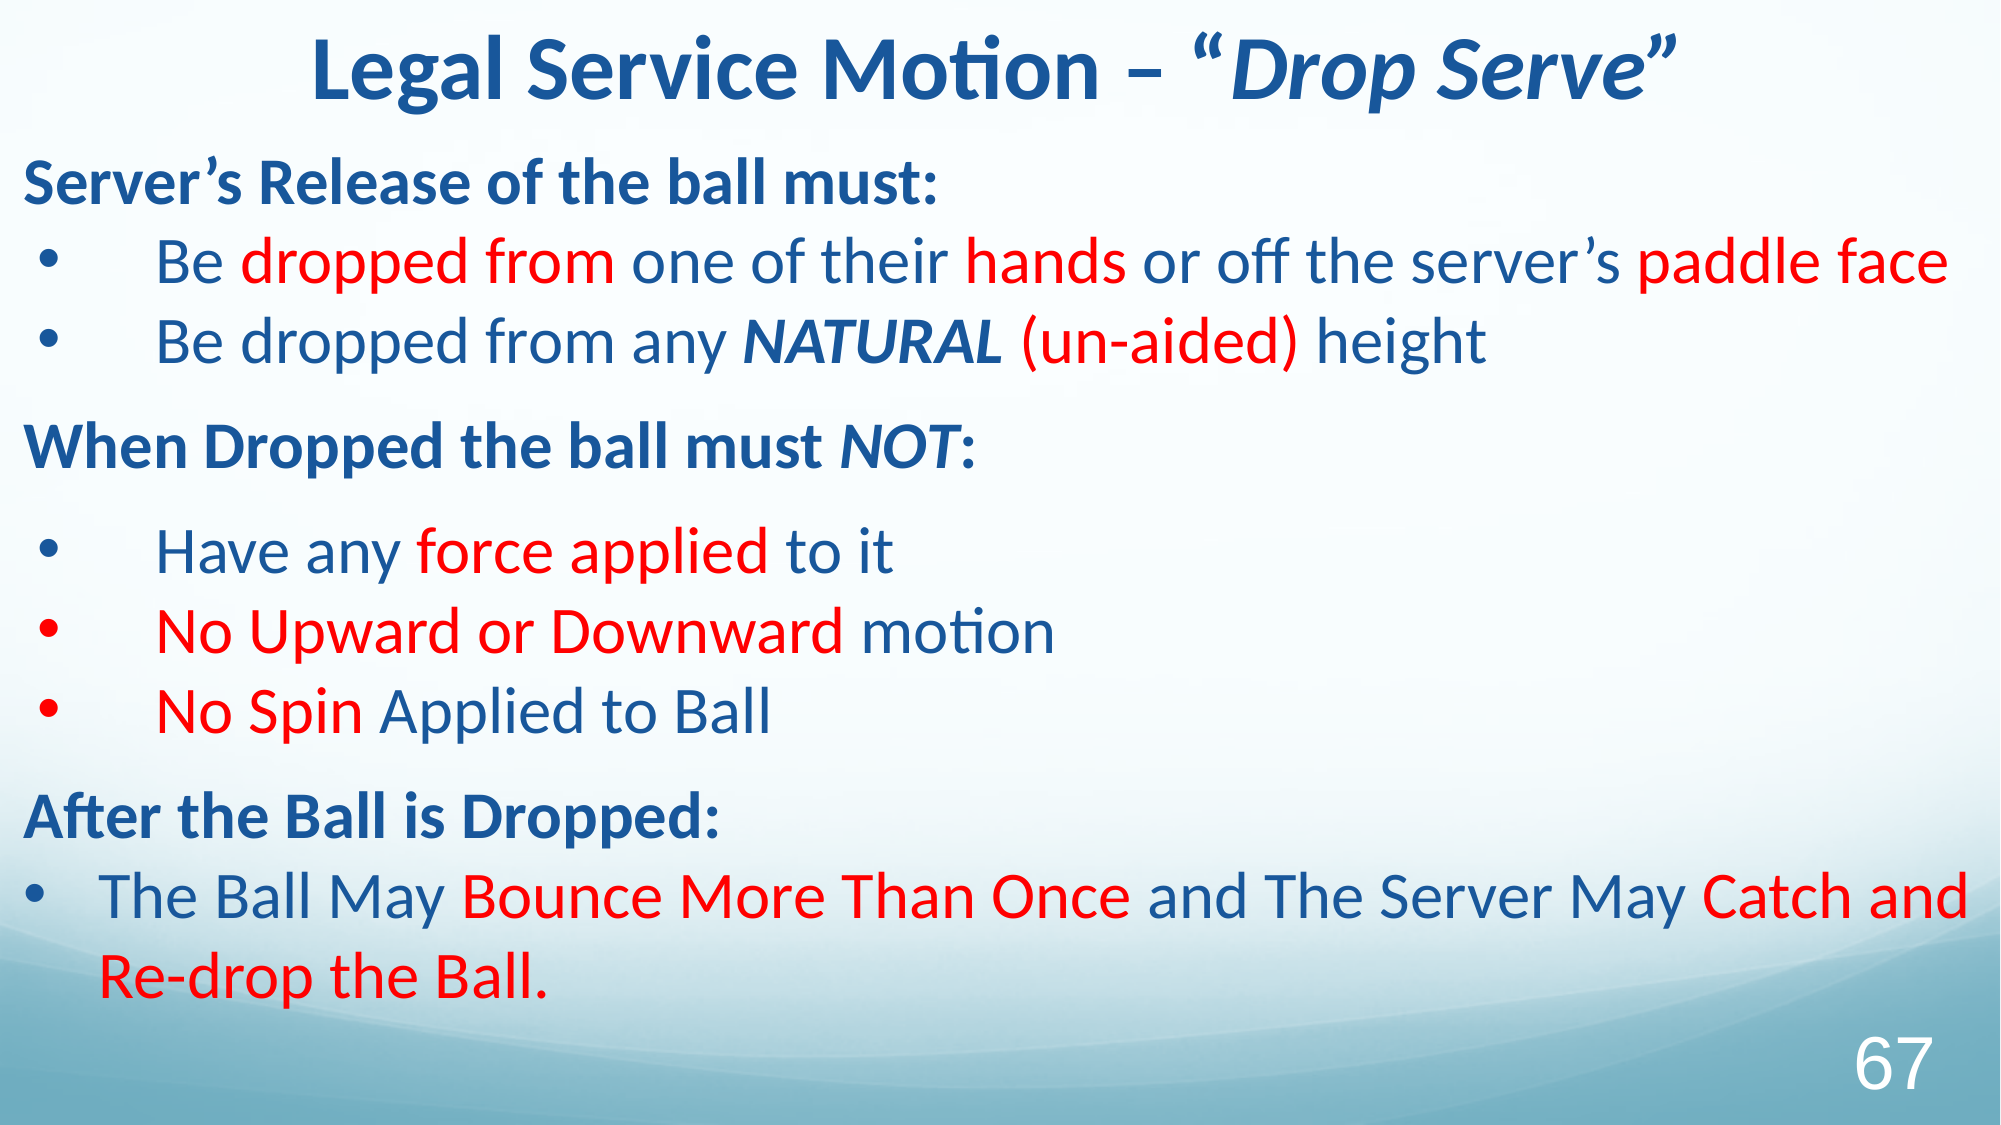

Legal Service Motion – “Drop Serve”

Server’s Release of the ball must:
Be dropped from one of their hands or off the server’s paddle face
Be dropped from any NATURAL (un-aided) height

When Dropped the ball must NOT:

Have any force applied to it
No Upward or Downward motion
No Spin Applied to Ball

After the Ball is Dropped:
The Ball May Bounce More Than Once and The Server May Catch and Re-drop the Ball.
67